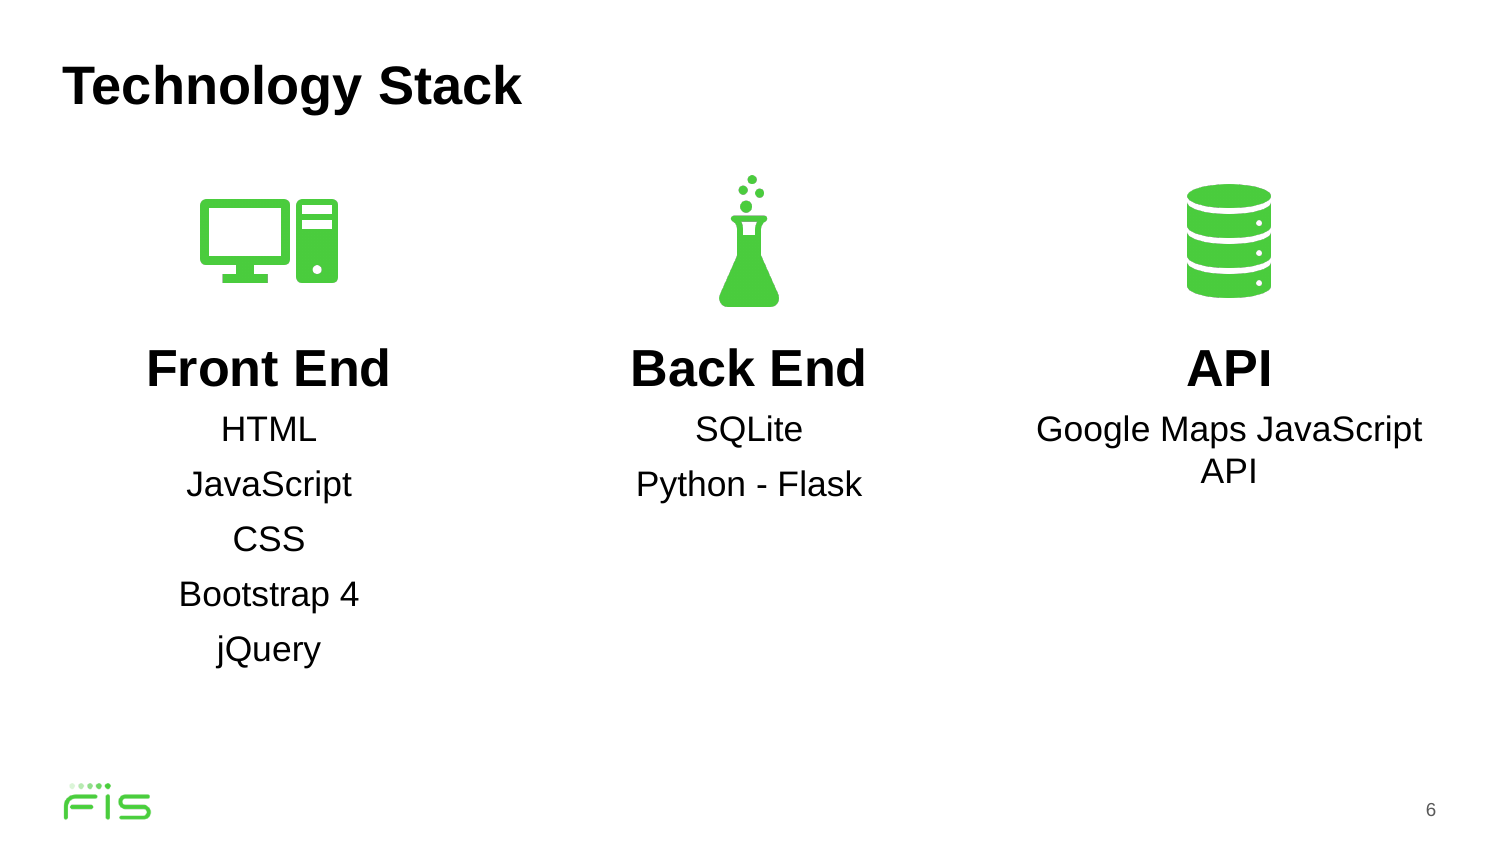

# Technology Stack
Front End
HTML
JavaScript
CSS
Bootstrap 4
jQuery
Back End
SQLite
Python - Flask
API
Google Maps JavaScript API
6